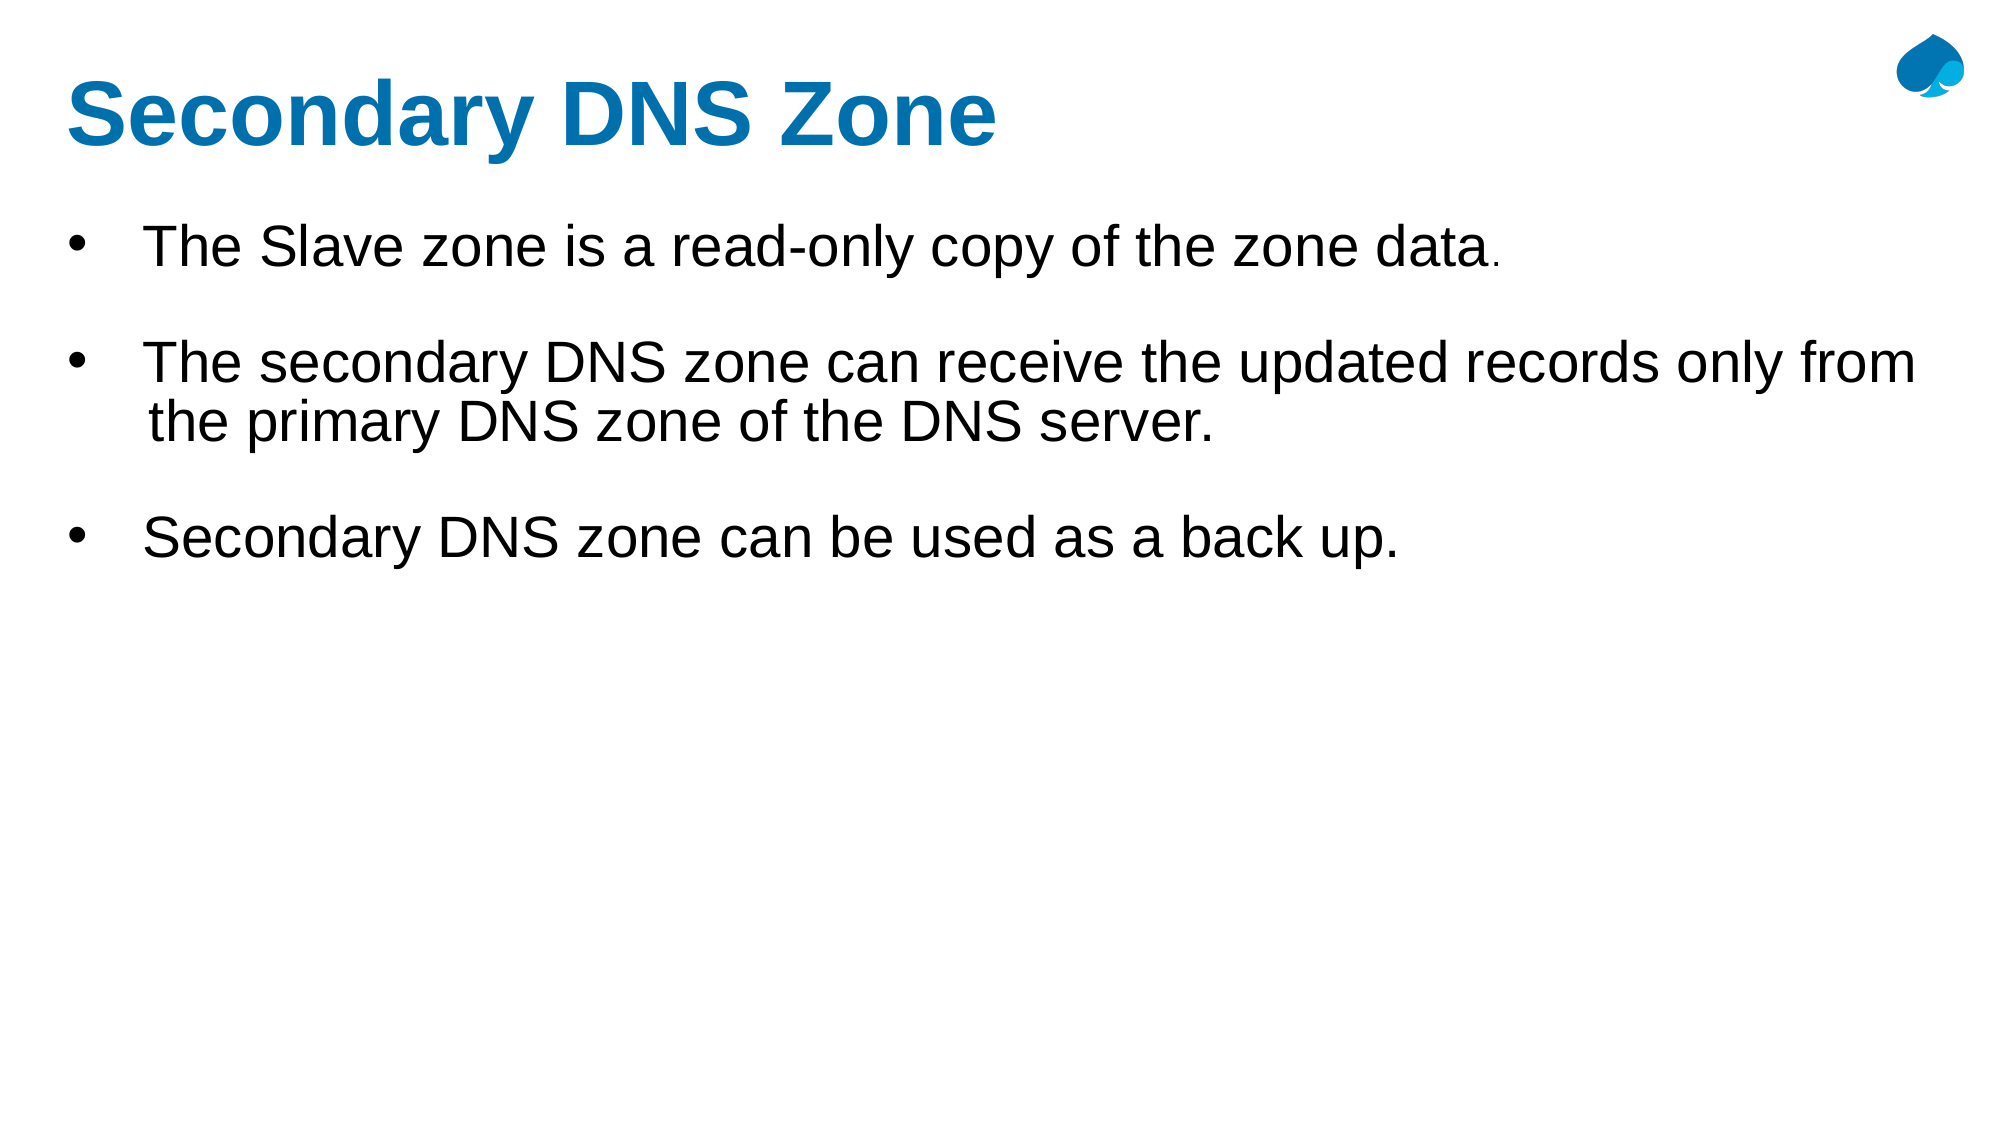

# Secondary DNS Zone
The Slave zone is a read-only copy of the zone data.

The secondary DNS zone can receive the updated records only from
     the primary DNS zone of the DNS server.

Secondary DNS zone can be used as a back up.